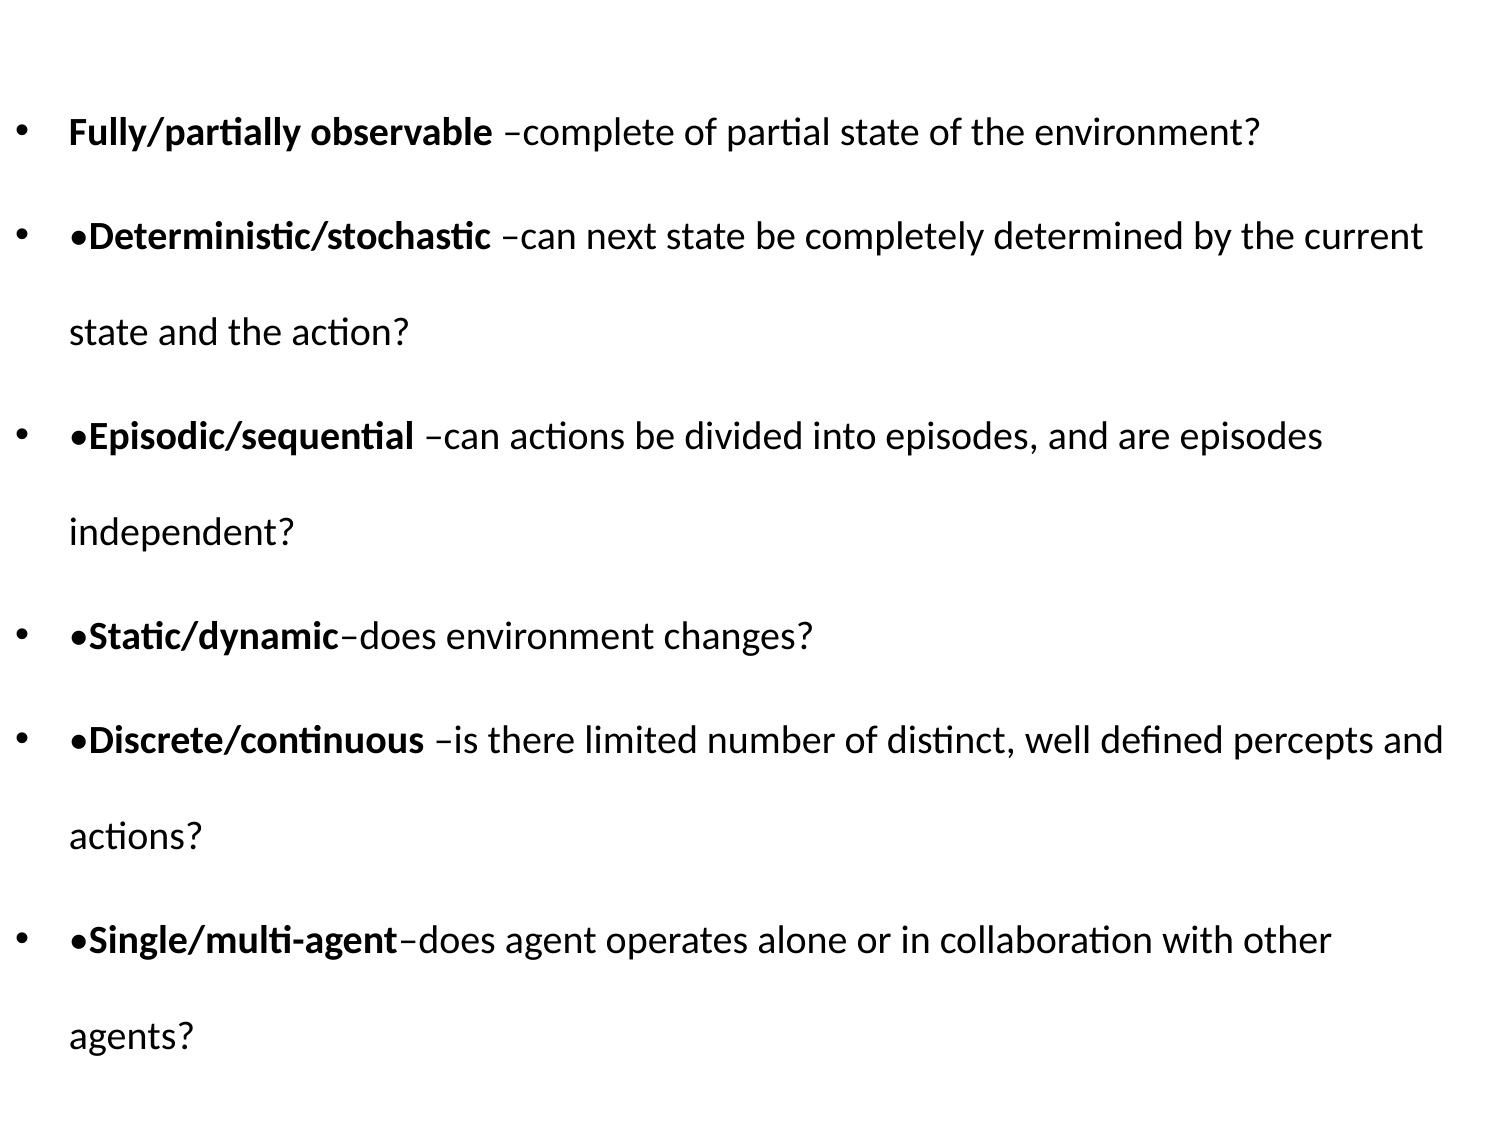

Fully/partially observable –complete of partial state of the environment?
•Deterministic/stochastic –can next state be completely determined by the current state and the action?
•Episodic/sequential –can actions be divided into episodes, and are episodes independent?
•Static/dynamic–does environment changes?
•Discrete/continuous –is there limited number of distinct, well defined percepts and actions?
•Single/multi-agent–does agent operates alone or in collaboration with other agents?